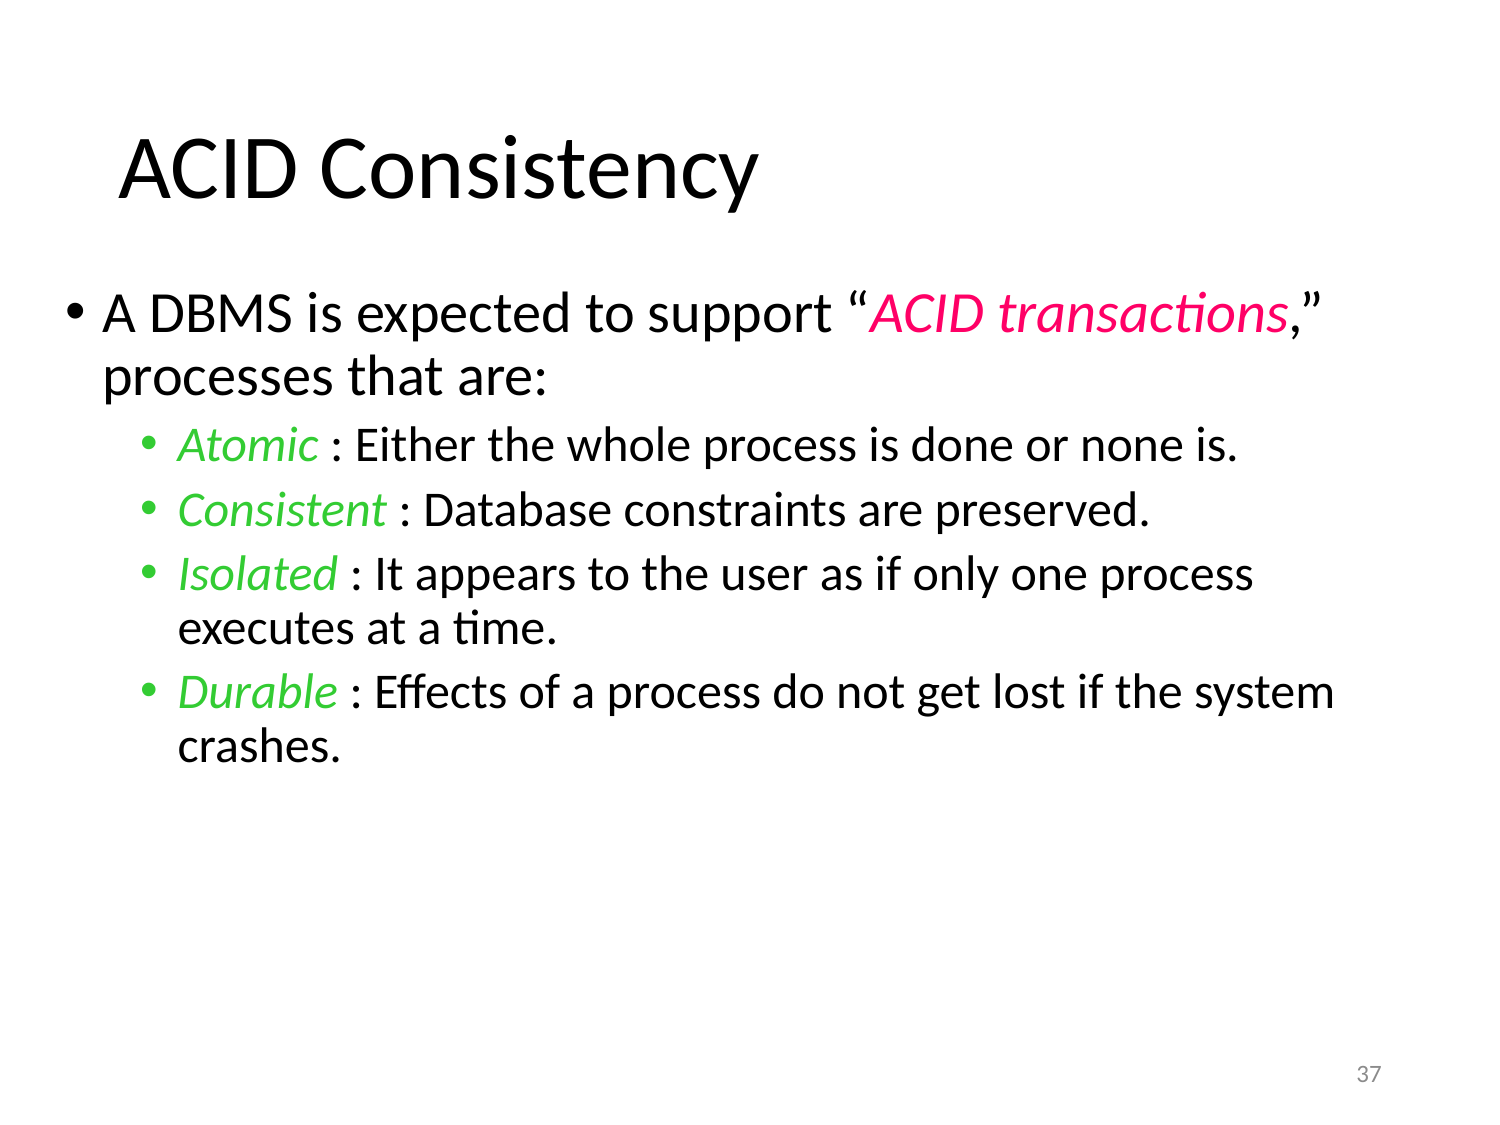

# ACID Consistency
A DBMS is expected to support “ACID transactions,” processes that are:
Atomic : Either the whole process is done or none is.
Consistent : Database constraints are preserved.
Isolated : It appears to the user as if only one process executes at a time.
Durable : Effects of a process do not get lost if the system crashes.

37